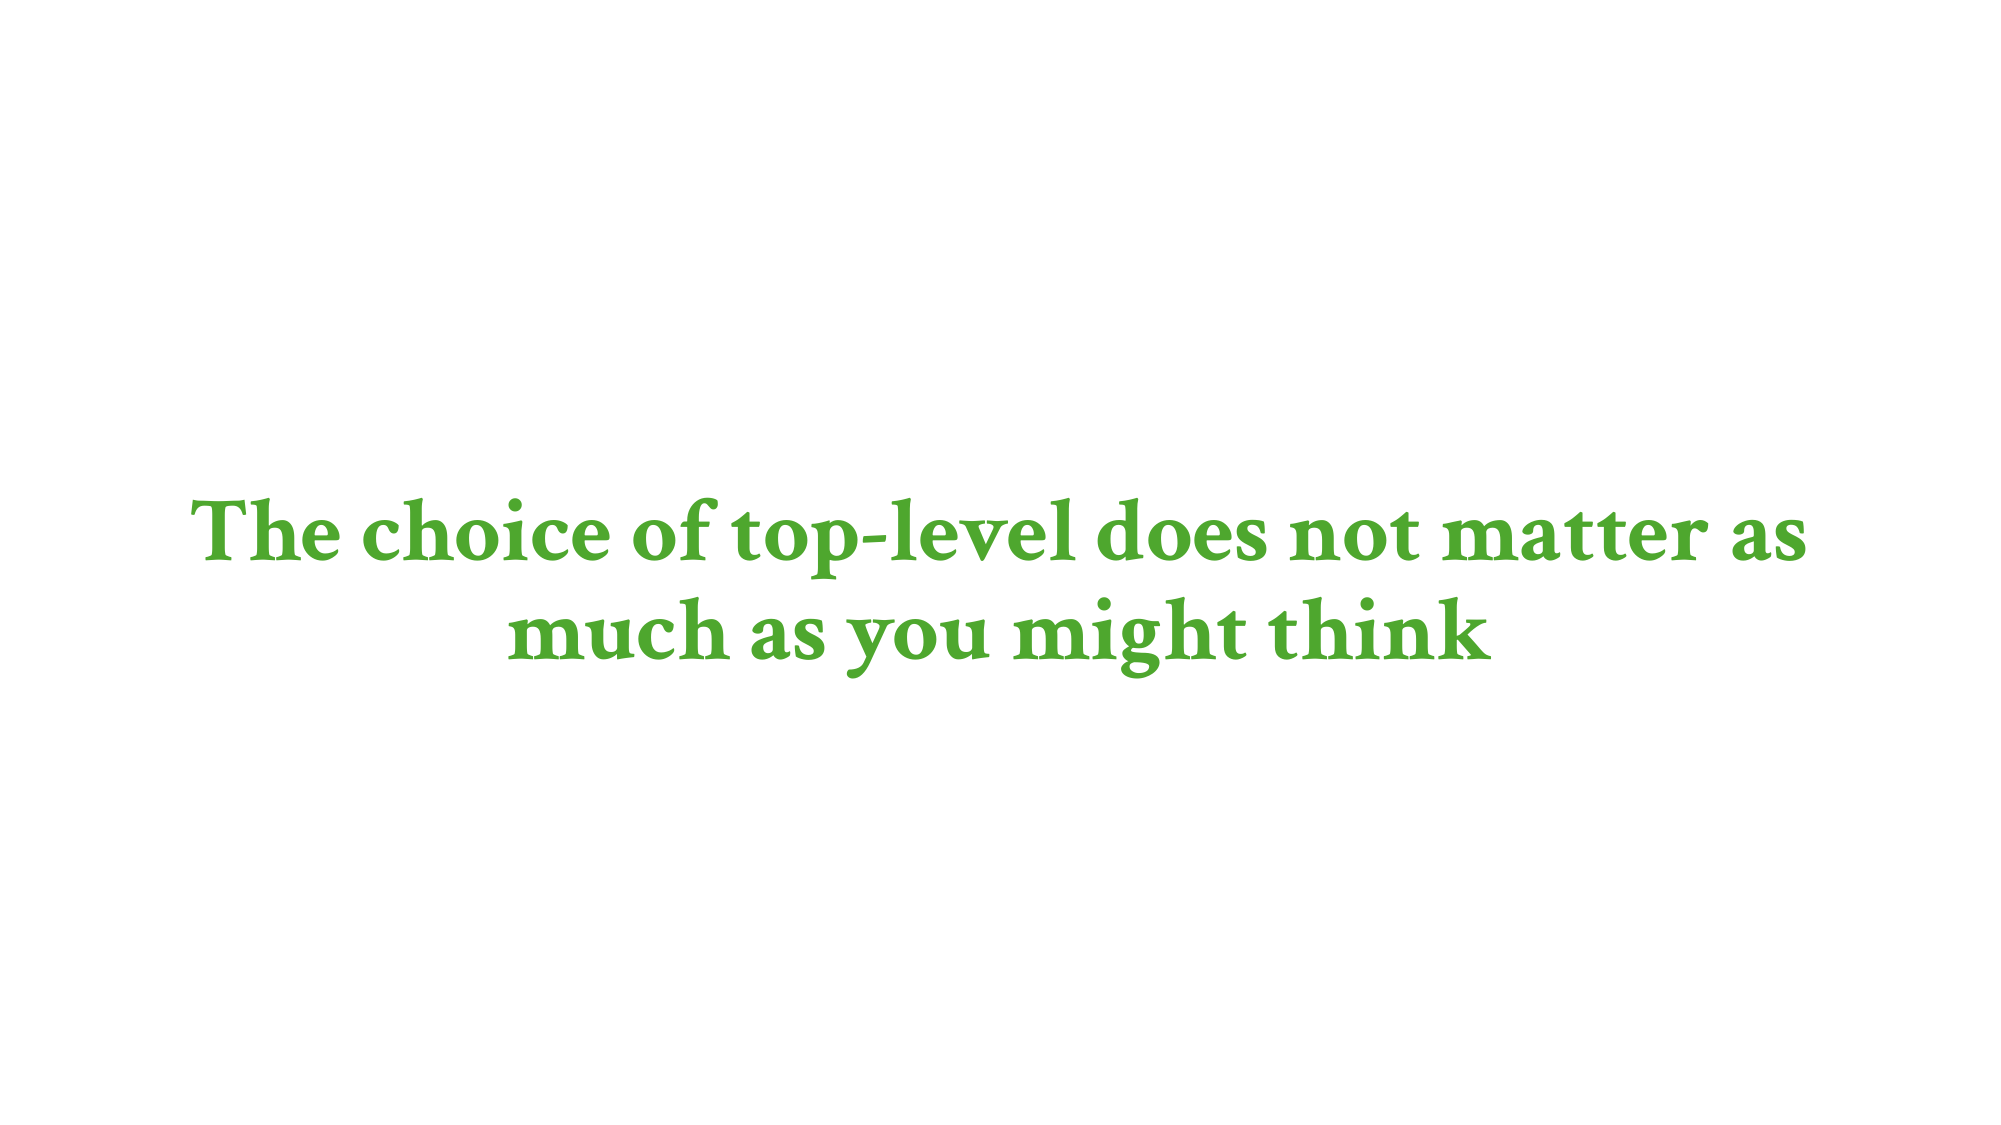

The choice of top-level does not matter as much as you might think